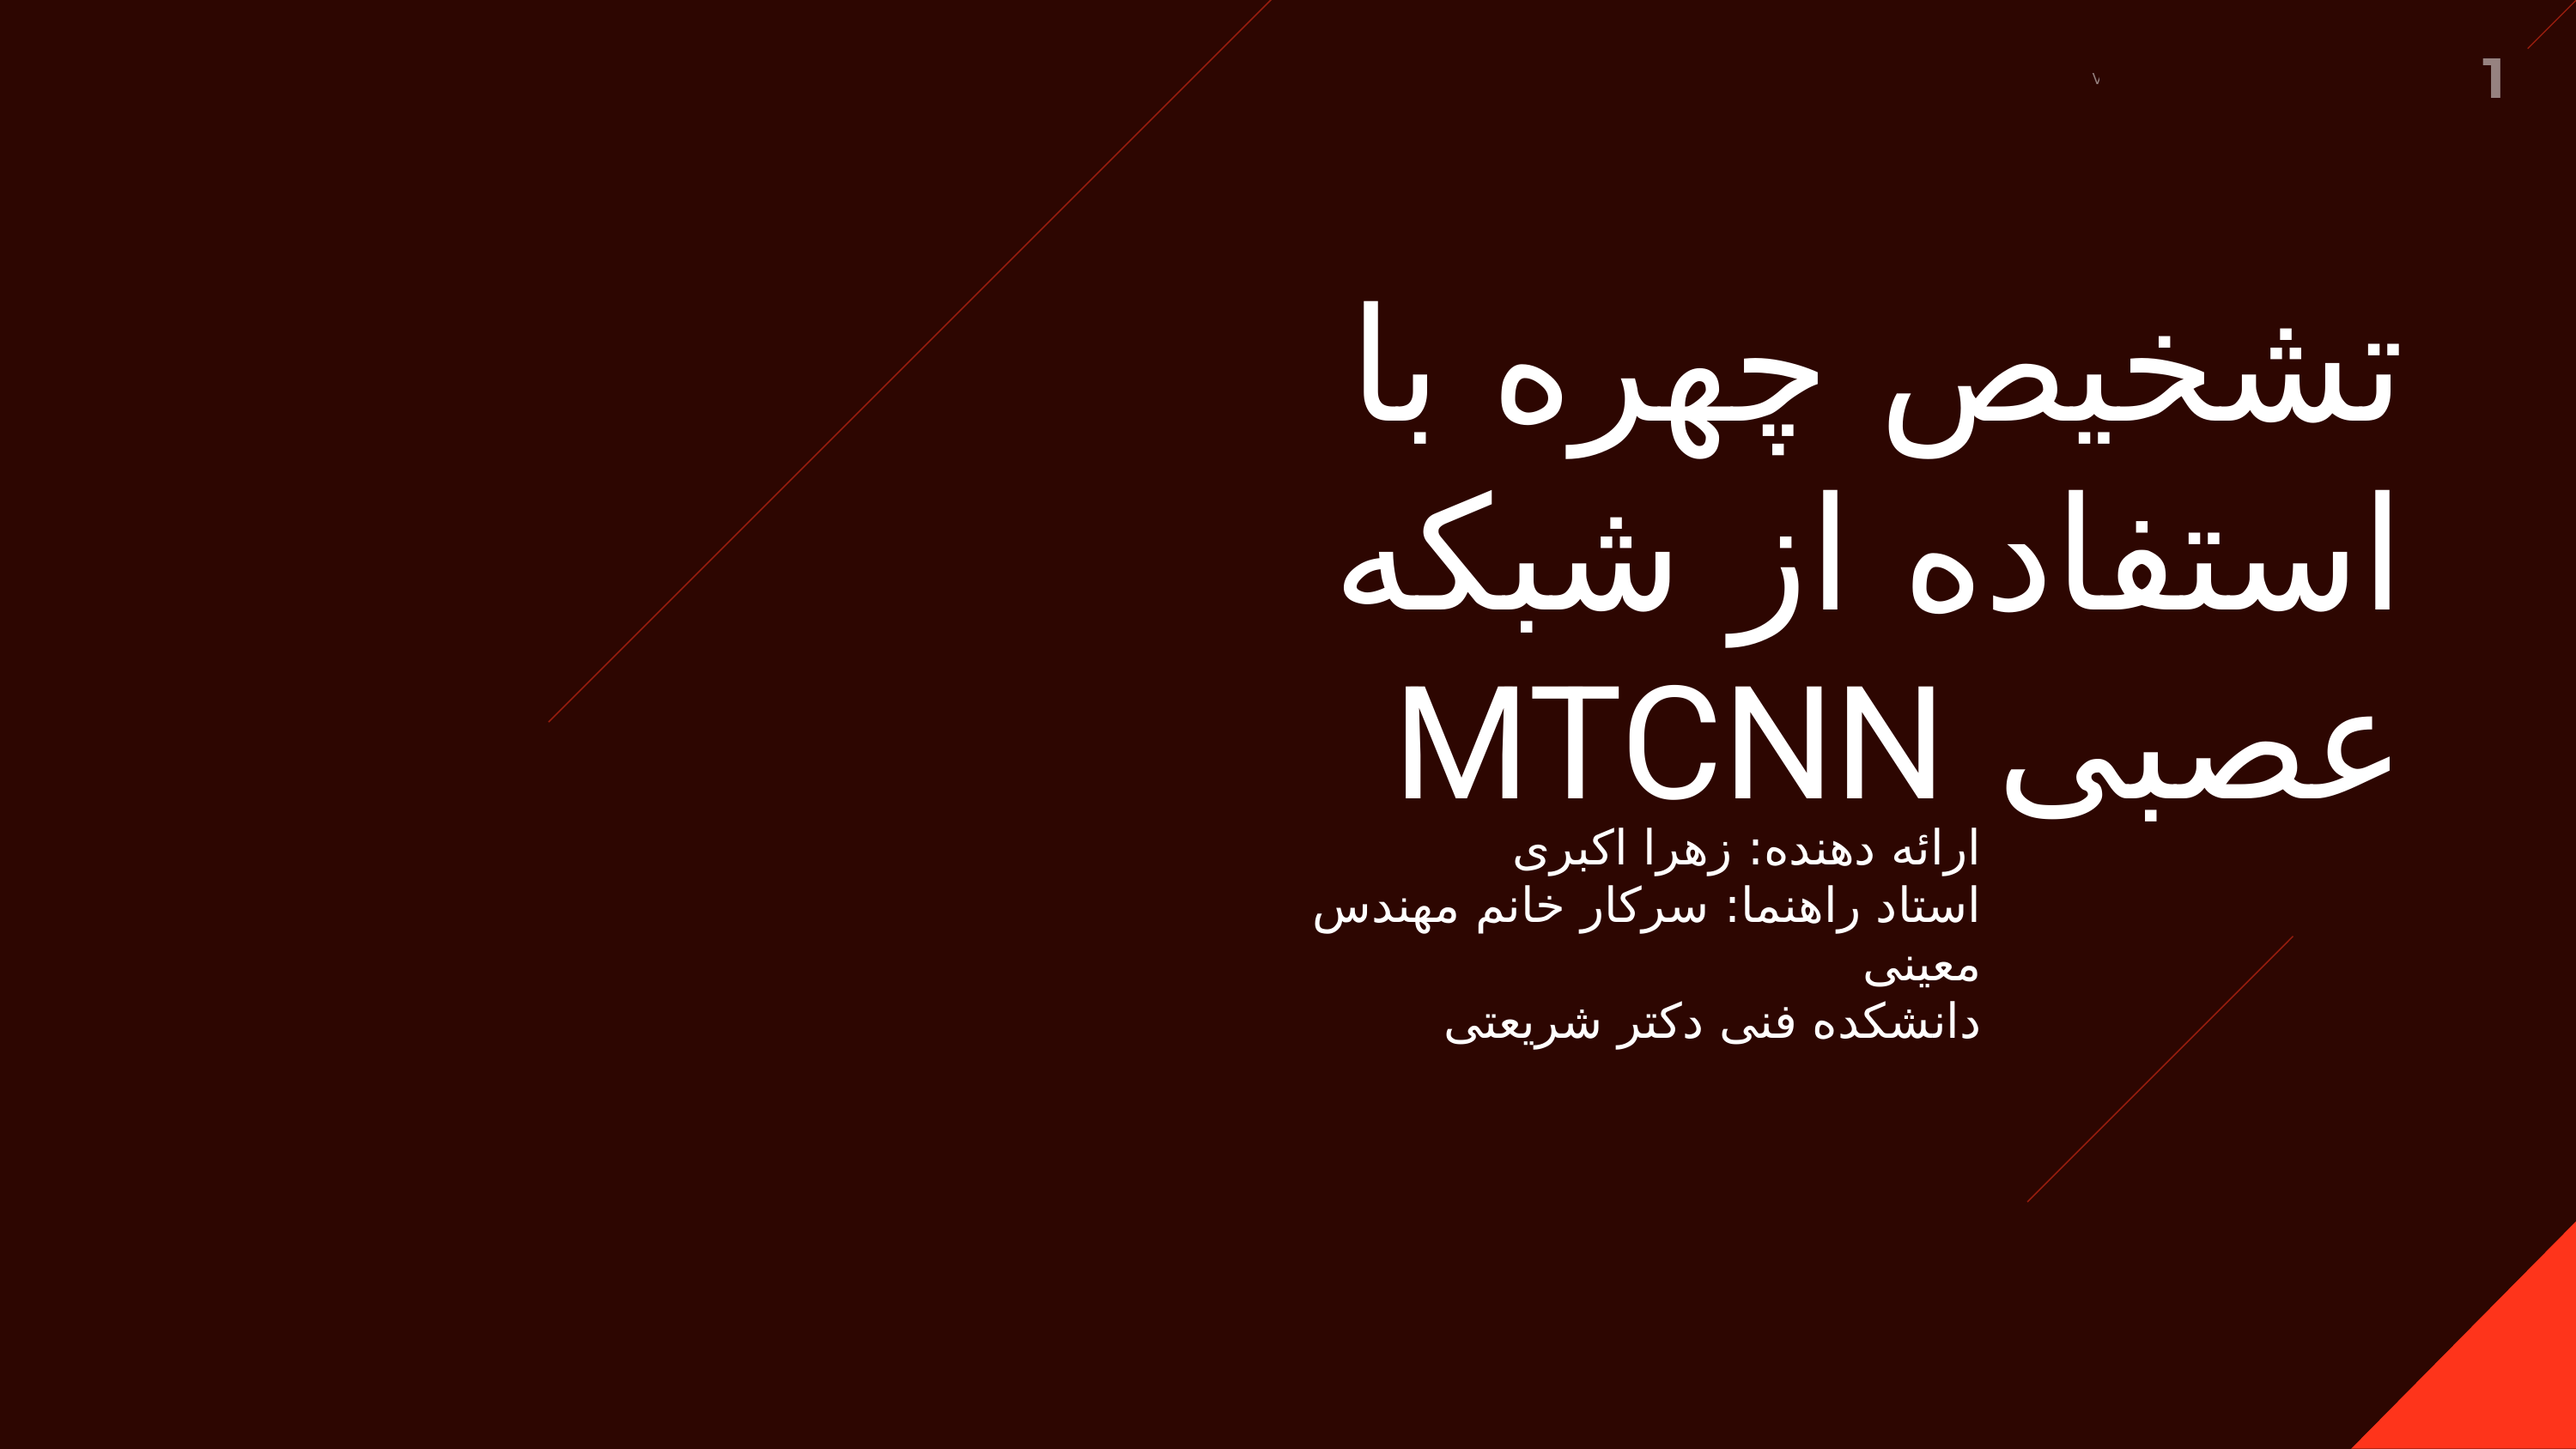

1
تشخیص چهره با استفاده از شبکه عصبی MTCNN
ارائه دهنده: زهرا اکبری
استاد راهنما: سرکار خانم مهندس معینی
دانشکده فنی دکتر شریعتی